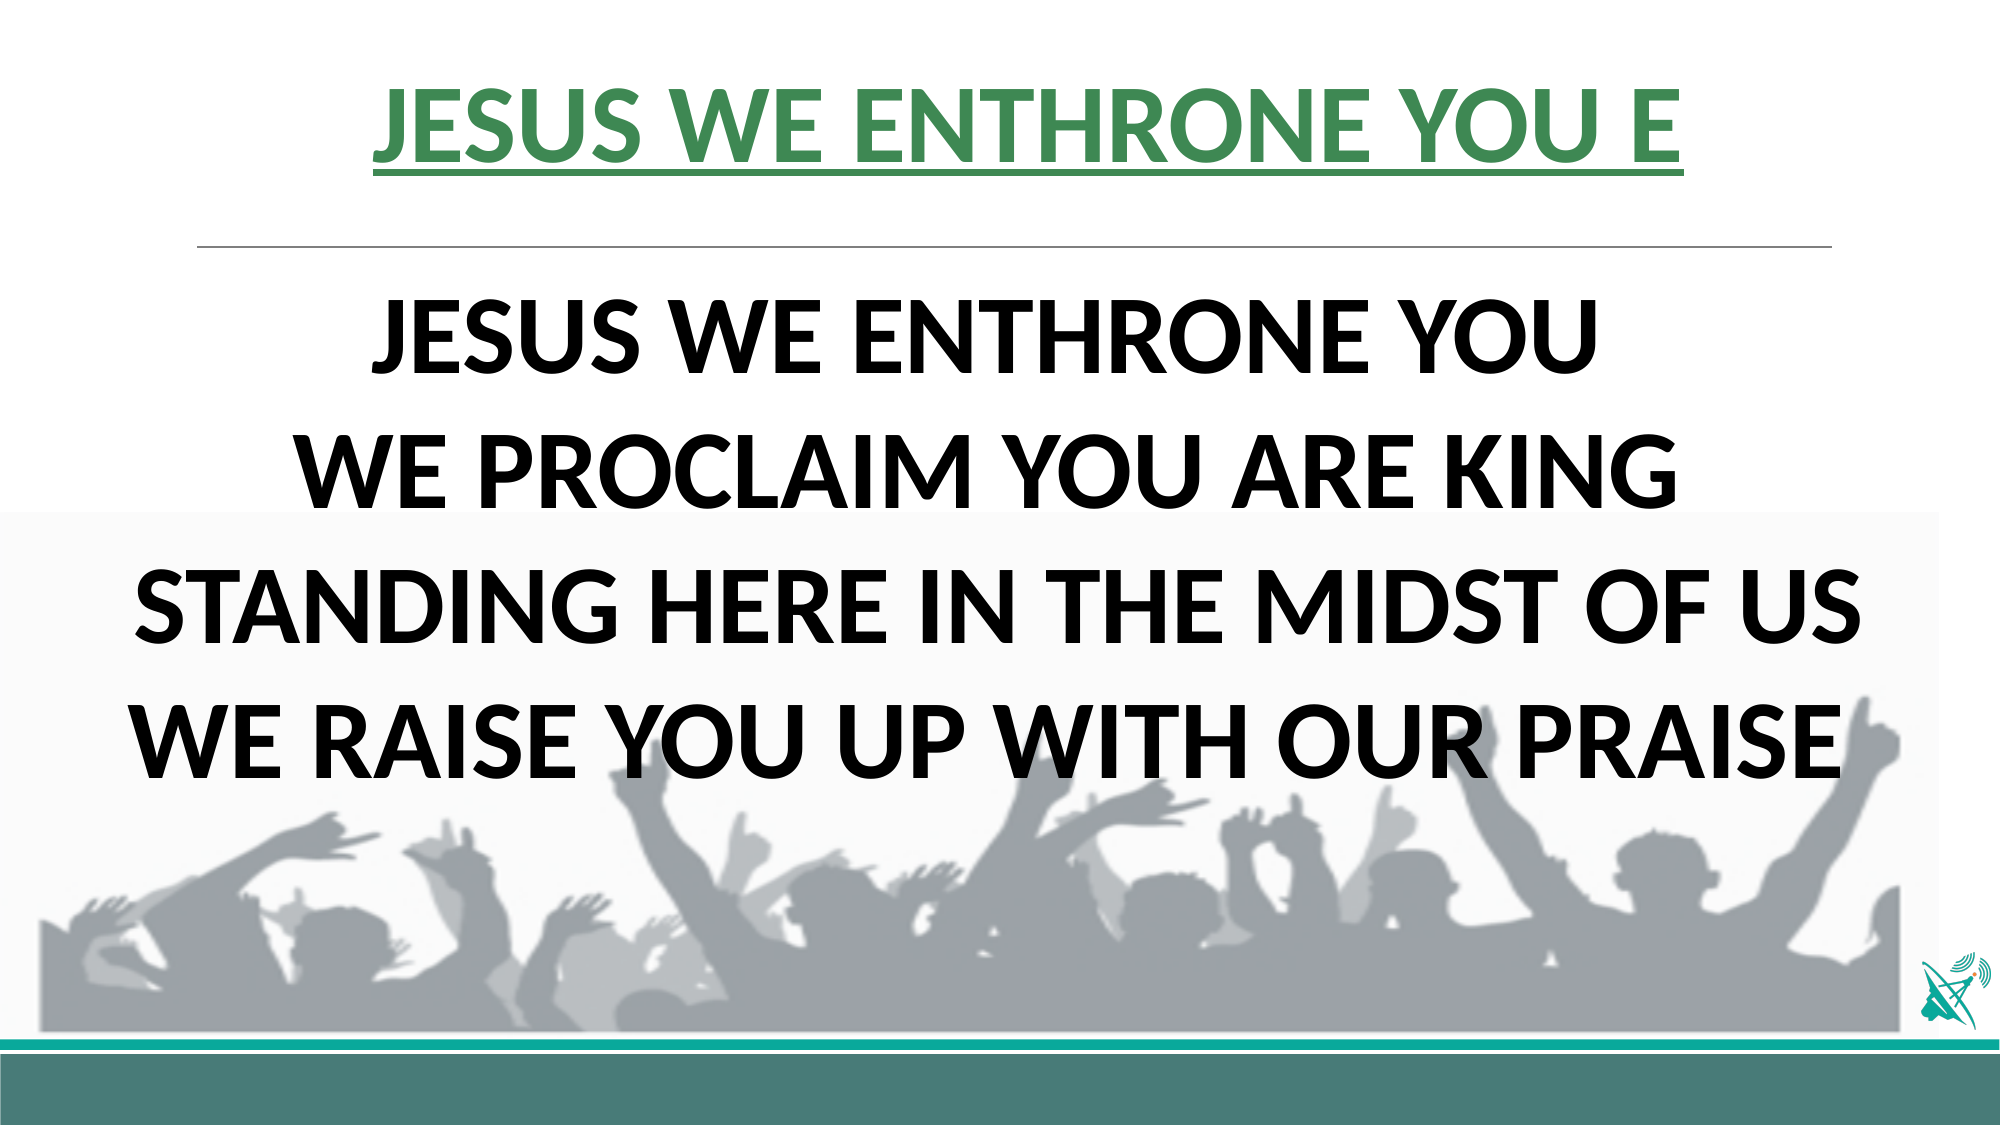

# JESUS WE ENTHRONE YOU E
JESUS WE ENTHRONE YOU
WE PROCLAIM YOU ARE KING
 STANDING HERE IN THE MIDST OF US
WE RAISE YOU UP WITH OUR PRAISE